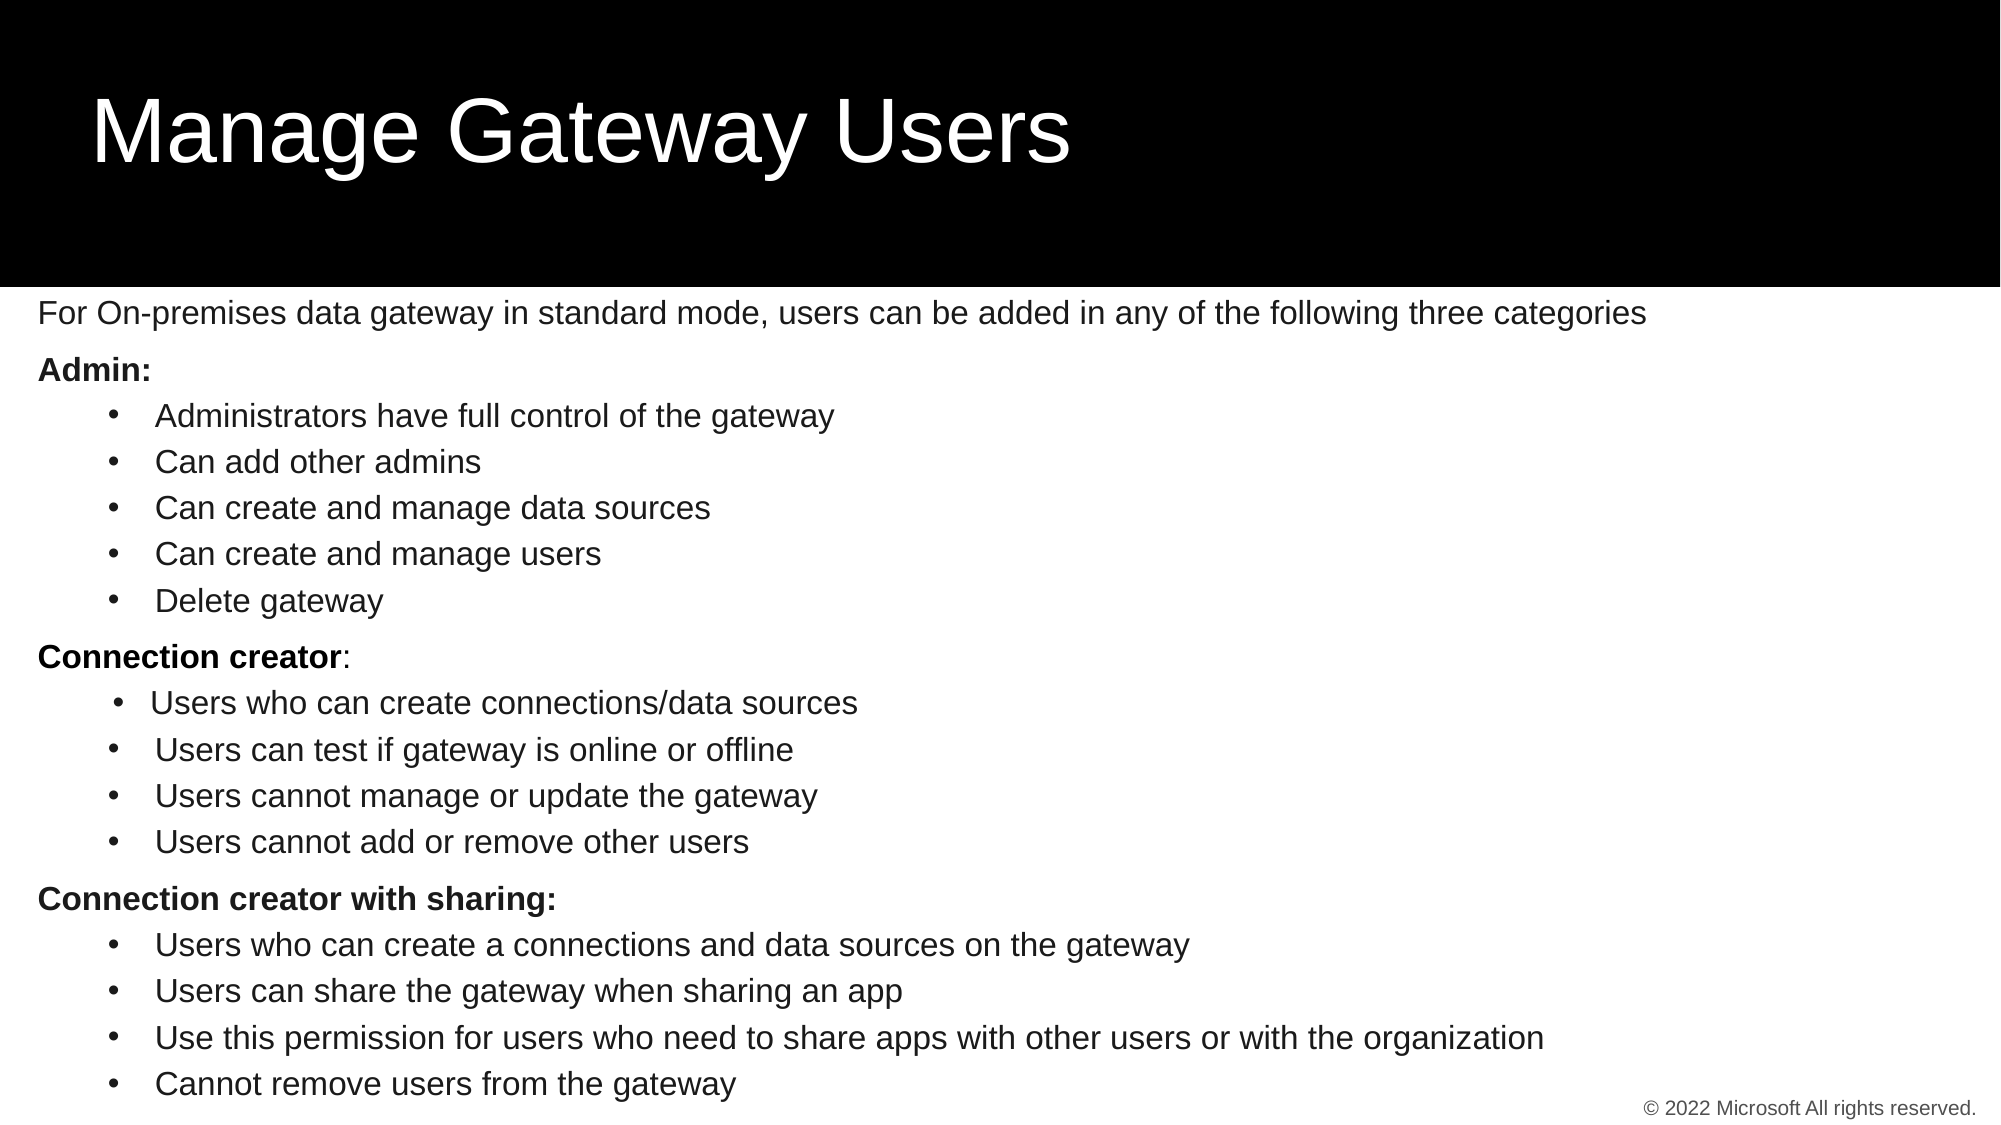

# Manage Gateway Users

For On-premises data gateway in standard mode, users can be added in any of the following three categories
Admin:
Administrators have full control of the gateway
Can add other admins
Can create and manage data sources
Can create and manage users
Delete gateway
Connection creator:
Users who can create connections/data sources
Users can test if gateway is online or offline
Users cannot manage or update the gateway
Users cannot add or remove other users
Connection creator with sharing:
Users who can create a connections and data sources on the gateway
Users can share the gateway when sharing an app
Use this permission for users who need to share apps with other users or with the organization
Cannot remove users from the gateway
© 2022 Microsoft All rights reserved.